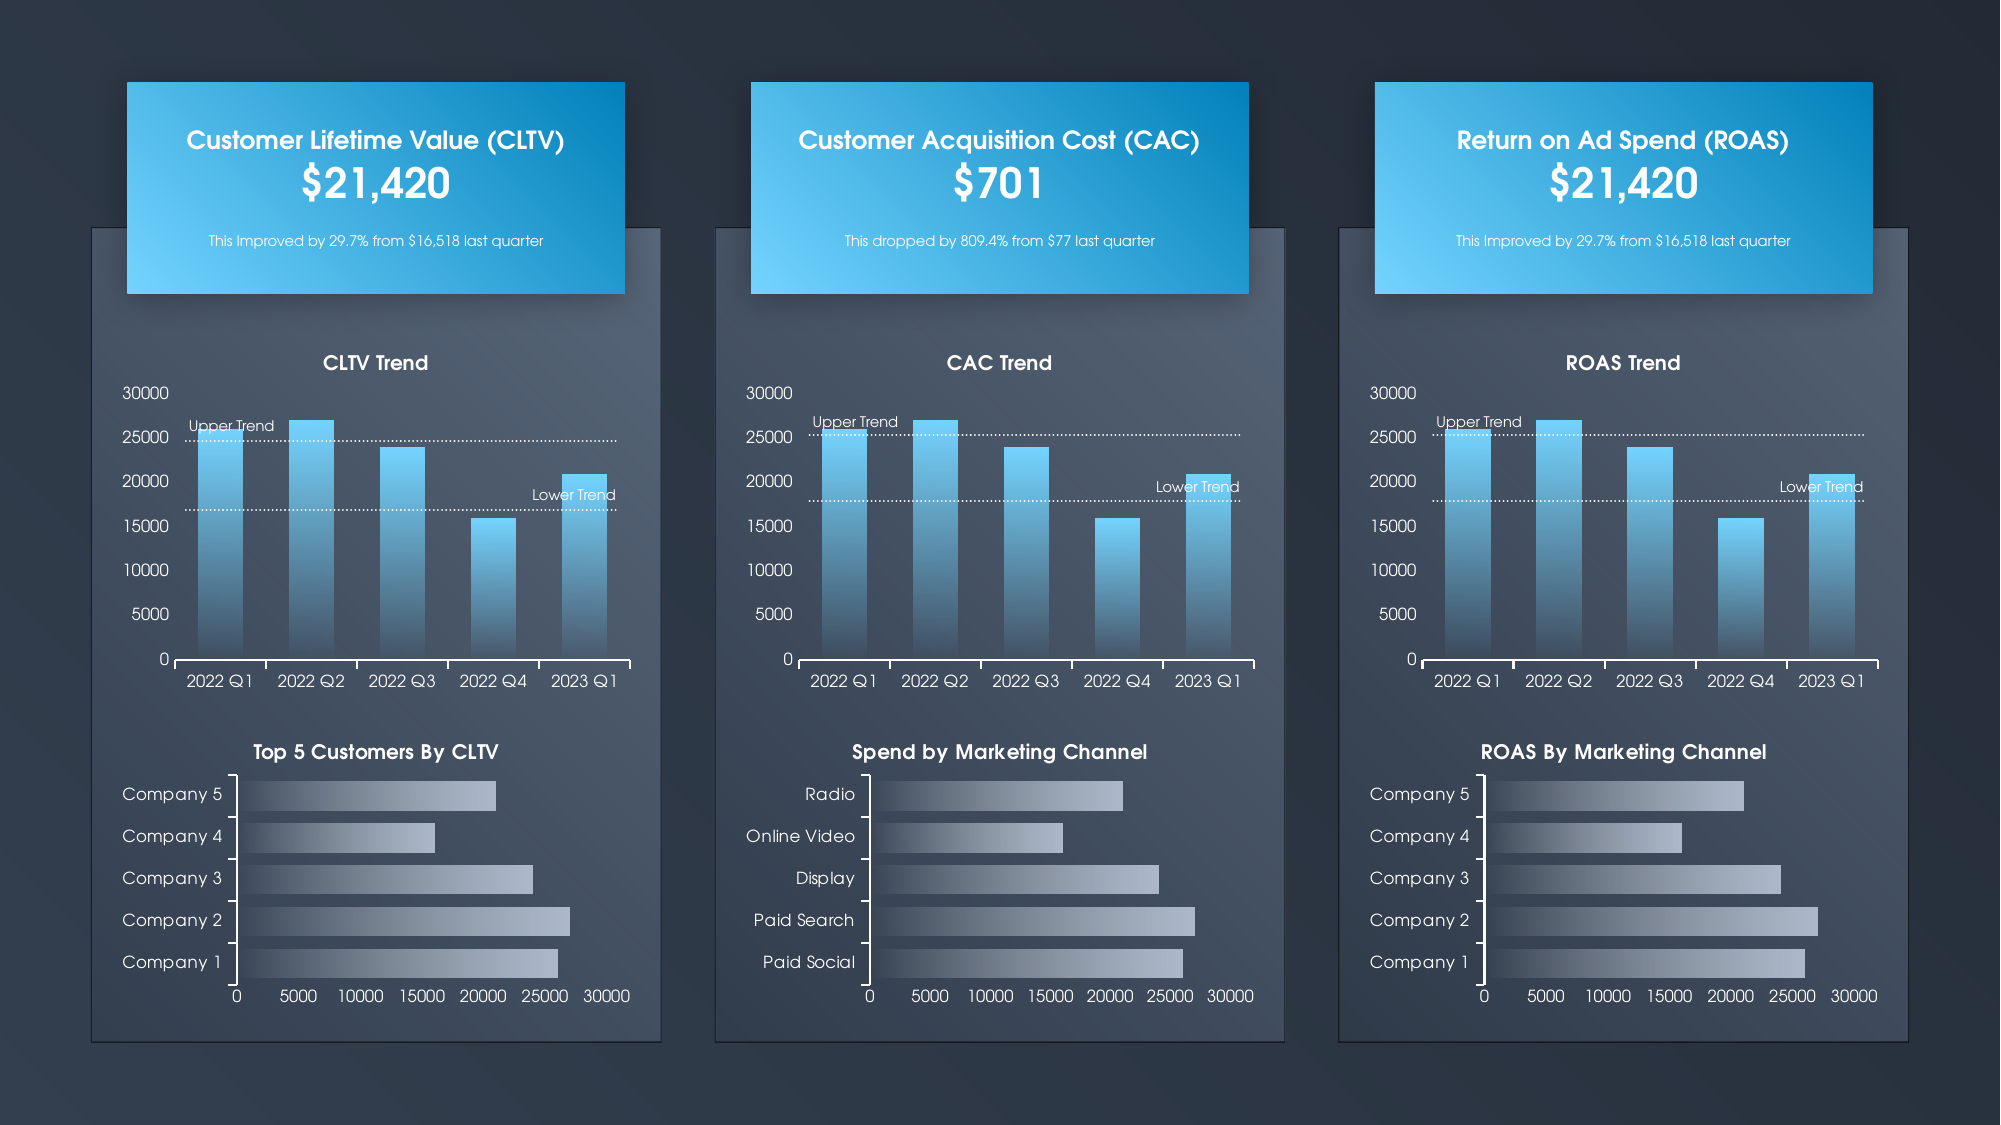

Customer Lifetime Value (CLTV)
$21,420
This Improved by 29.7% from $16,518 last quarter

### Chart: CLTV Trend

| Category | Series 1 |
|---|---|
| 2022 Q1 | 26000.0 |
| 2022 Q2 | 27000.0 |
| 2022 Q3 | 24000.0 |
| 2022 Q4 | 16000.0 |
| 2023 Q1 | 21000.0 |
Upper Trend
Lower Trend

### Chart: Top 5 Customers By CLTV

| Category | Series 1 |
|---|---|
| Company 1 | 26000.0 |
| Company 2 | 27000.0 |
| Company 3 | 24000.0 |
| Company 4 | 16000.0 |
| Company 5 | 21000.0 |
Customer Acquisition Cost (CAC)
$701
This dropped by 809.4% from $77 last quarter

### Chart: CAC Trend

| Category | Series 1 |
|---|---|
| 2022 Q1 | 26000.0 |
| 2022 Q2 | 27000.0 |
| 2022 Q3 | 24000.0 |
| 2022 Q4 | 16000.0 |
| 2023 Q1 | 21000.0 |
Upper Trend
Lower Trend

### Chart: Spend by Marketing Channel

| Category | Series 1 |
|---|---|
| Paid Social | 26000.0 |
| Paid Search | 27000.0 |
| Display | 24000.0 |
| Online Video | 16000.0 |
| Radio | 21000.0 |
Return on Ad Spend (ROAS)
$21,420
This Improved by 29.7% from $16,518 last quarter

### Chart: ROAS Trend

| Category | Series 1 |
|---|---|
| 2022 Q1 | 26000.0 |
| 2022 Q2 | 27000.0 |
| 2022 Q3 | 24000.0 |
| 2022 Q4 | 16000.0 |
| 2023 Q1 | 21000.0 |
Upper Trend
Lower Trend

### Chart: ROAS By Marketing Channel

| Category | Series 1 |
|---|---|
| Company 1 | 26000.0 |
| Company 2 | 27000.0 |
| Company 3 | 24000.0 |
| Company 4 | 16000.0 |
| Company 5 | 21000.0 |